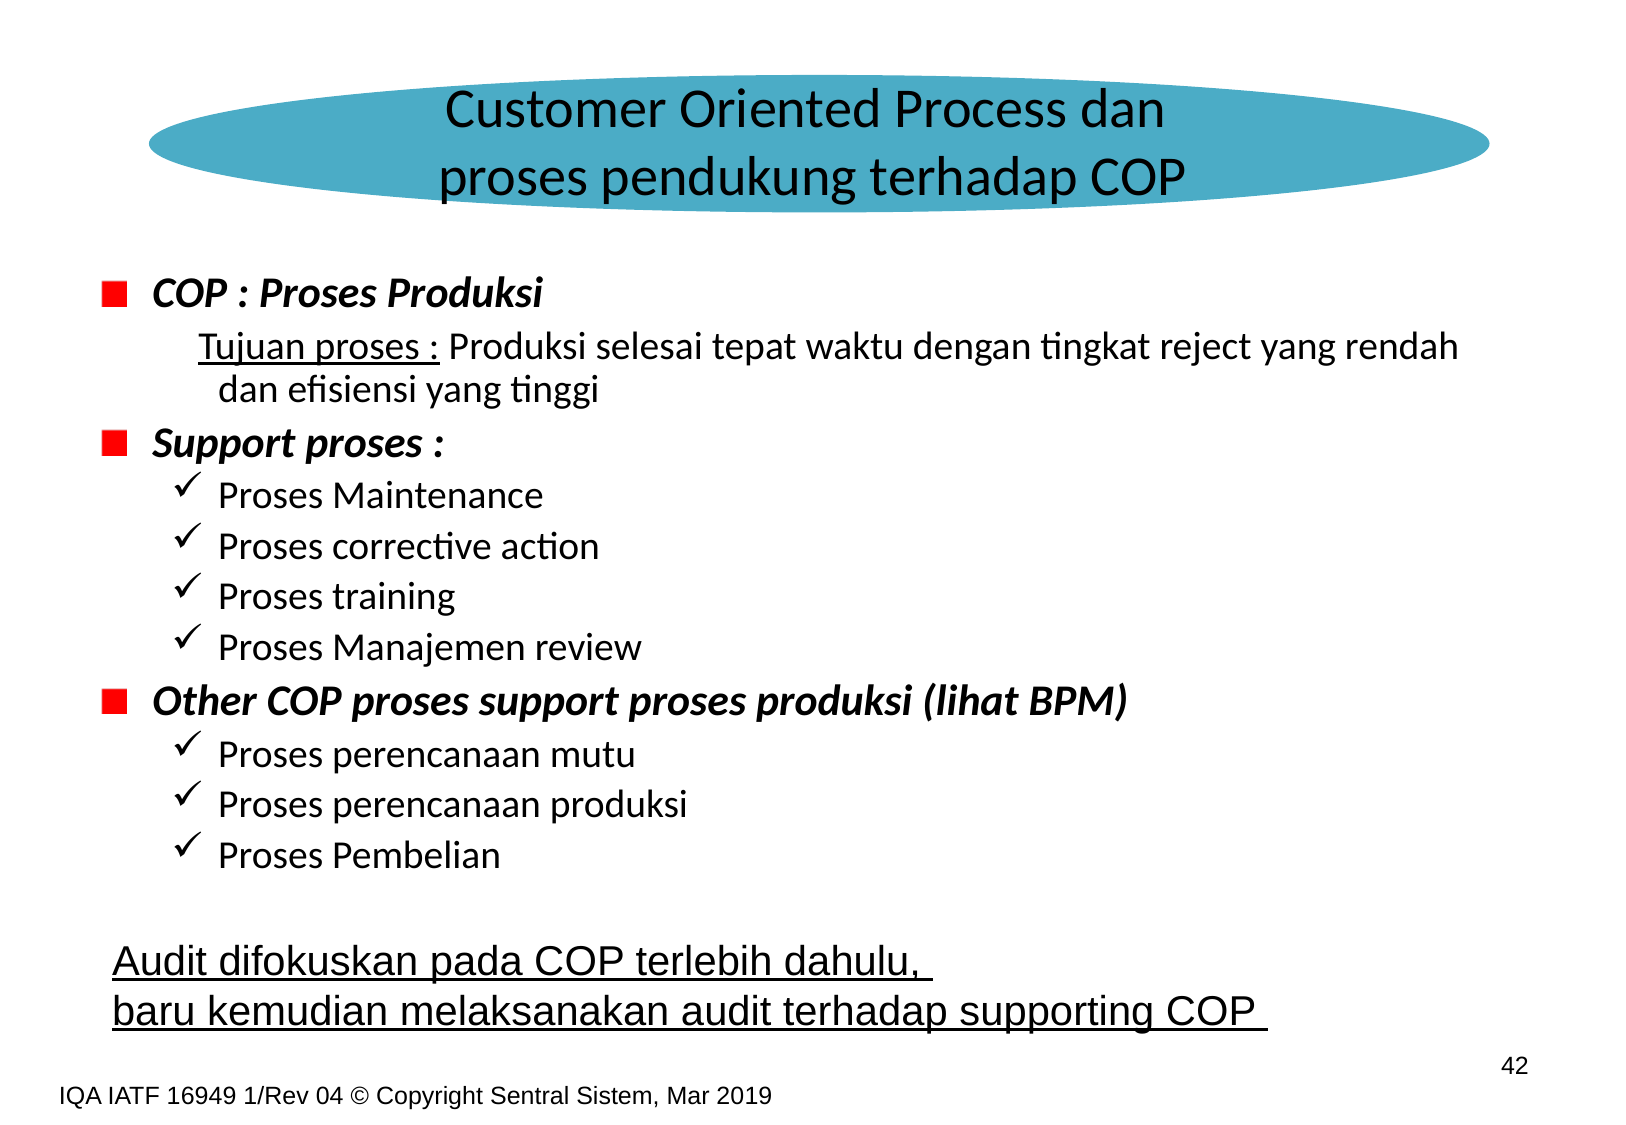

# Customer Oriented Process dan proses pendukung terhadap COP

COP : Proses Produksi
   Tujuan proses : Produksi selesai tepat waktu dengan tingkat reject yang rendah dan efisiensi yang tinggi
Support proses :
Proses Maintenance
Proses corrective action
Proses training
Proses Manajemen review
Other COP proses support proses produksi (lihat BPM)
Proses perencanaan mutu
Proses perencanaan produksi
Proses Pembelian
Audit difokuskan pada COP terlebih dahulu,
baru kemudian melaksanakan audit terhadap supporting COP

42
IQA IATF 16949 1/Rev 04 © Copyright Sentral Sistem, Mar 2019